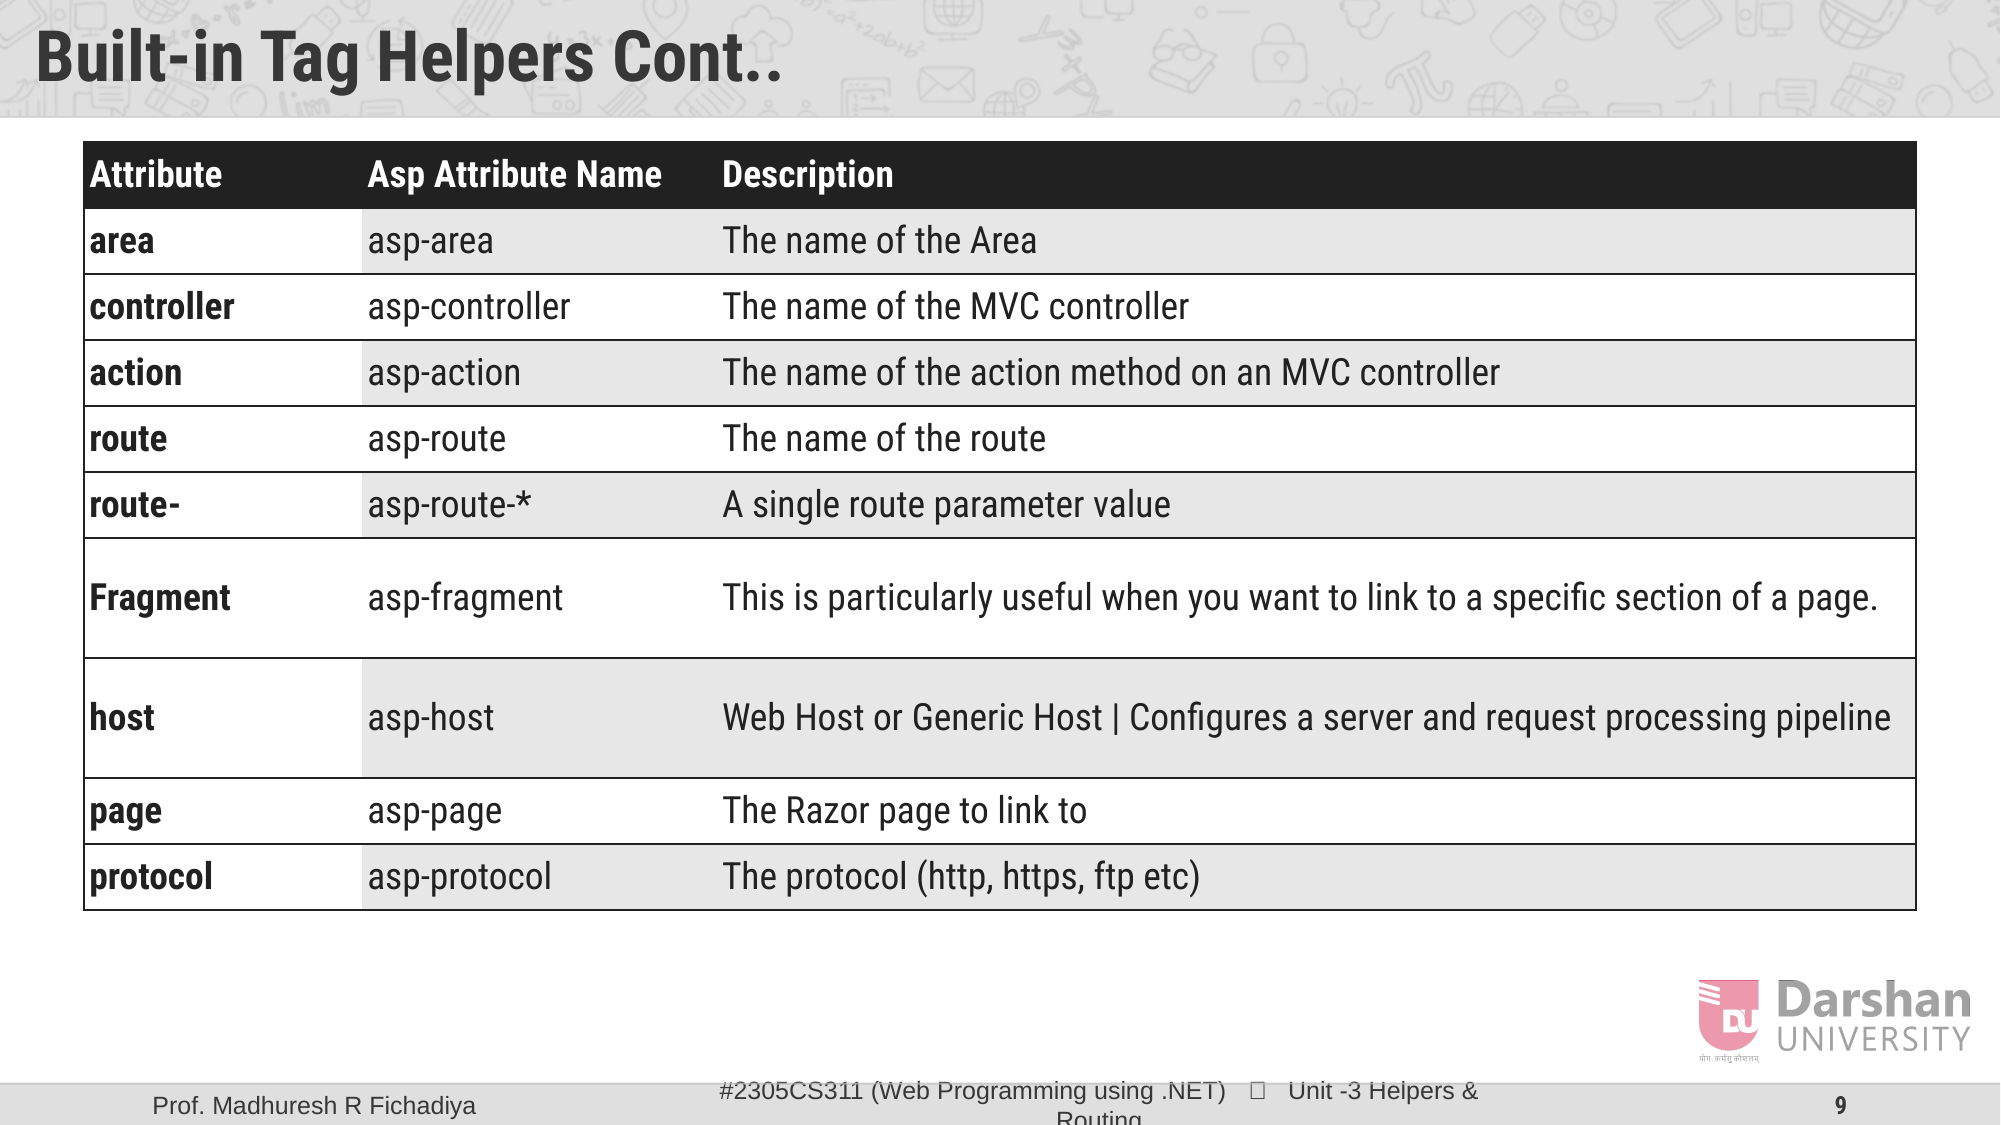

# Built-in Tag Helpers Cont..

| Attribute | Asp Attribute Name | Description |
| --- | --- | --- |
| area | asp-area | The name of the Area |
| controller | asp-controller | The name of the MVC controller |
| action | asp-action | The name of the action method on an MVC controller |
| route | asp-route | The name of the route |
| route- | asp-route-\* | A single route parameter value |
| Fragment | asp-fragment | This is particularly useful when you want to link to a specific section of a page. |
| host | asp-host | Web Host or Generic Host | Configures a server and request processing pipeline |
| page | asp-page | The Razor page to link to |
| protocol | asp-protocol | The protocol (http, https, ftp etc) |